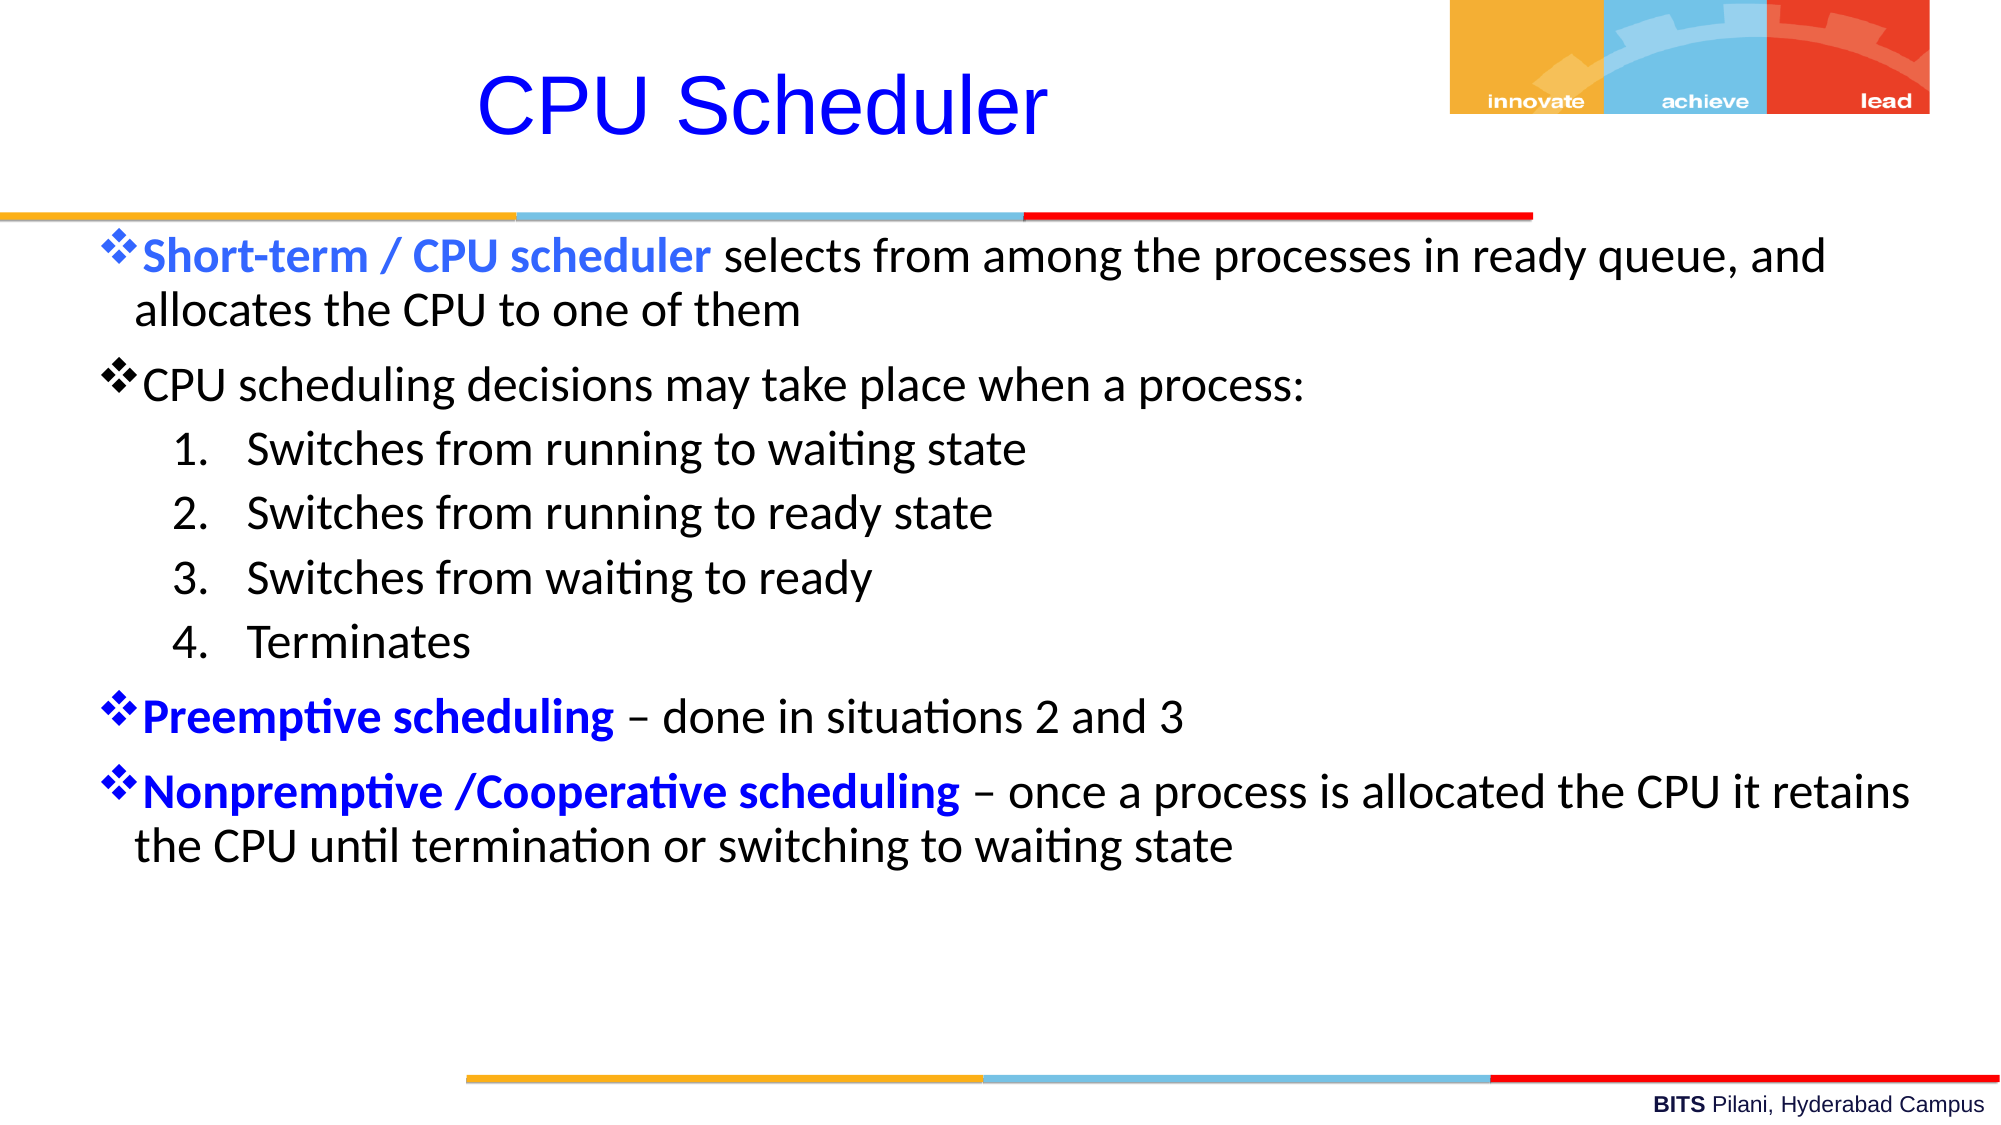

CPU Scheduler
Short-term / CPU scheduler selects from among the processes in ready queue, and allocates the CPU to one of them
CPU scheduling decisions may take place when a process:
Switches from running to waiting state
Switches from running to ready state
Switches from waiting to ready
Terminates
Preemptive scheduling – done in situations 2 and 3
Nonpremptive /Cooperative scheduling – once a process is allocated the CPU it retains the CPU until termination or switching to waiting state